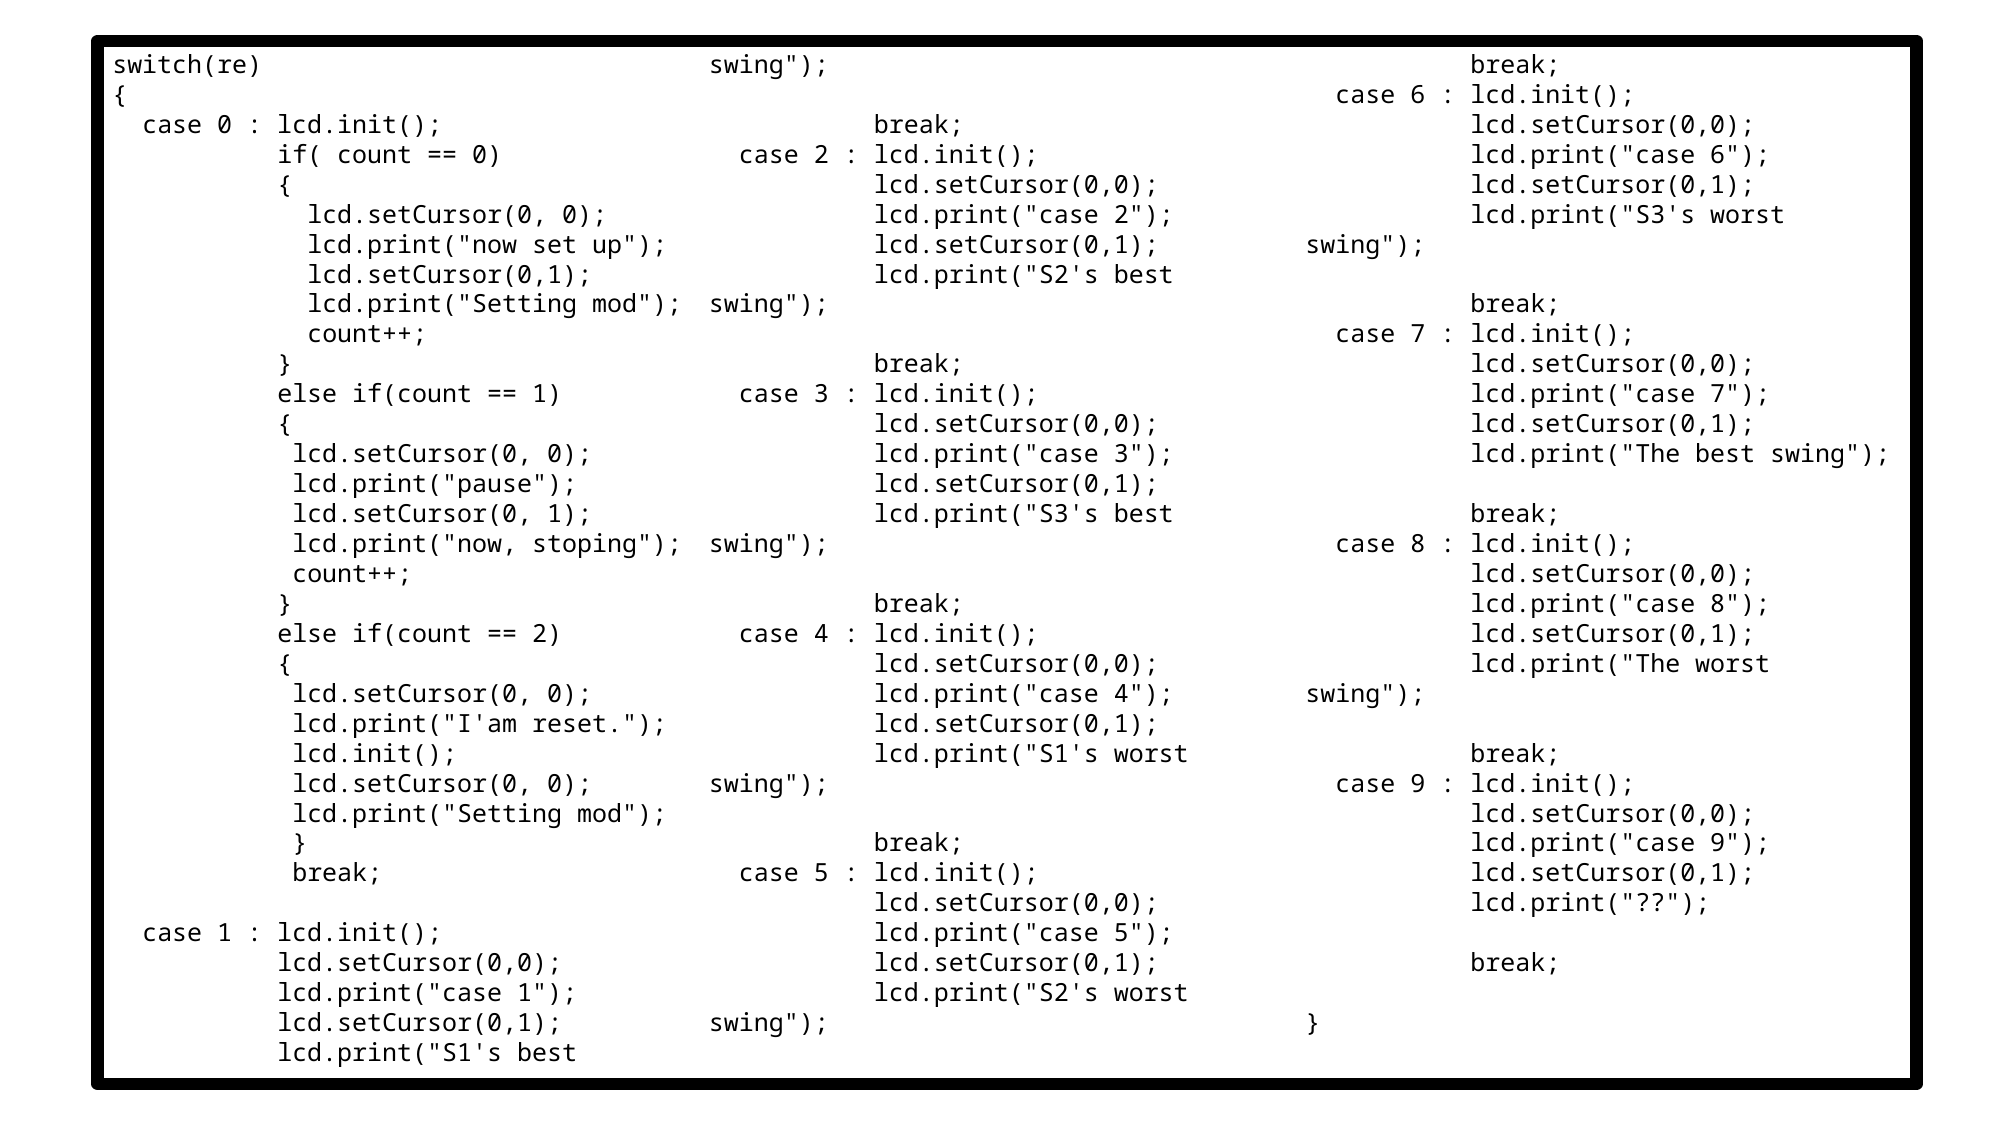

switch(re)
{
  case 0 : lcd.init();
           if( count == 0)
           {
             lcd.setCursor(0, 0);
             lcd.print("now set up");
             lcd.setCursor(0,1);
             lcd.print("Setting mod");
             count++;
           }
           else if(count == 1)
           {
            lcd.setCursor(0, 0);
            lcd.print("pause");
            lcd.setCursor(0, 1);
            lcd.print("now, stoping");
            count++;
           }
           else if(count == 2)
           {
            lcd.setCursor(0, 0);
            lcd.print("I'am reset.");
            lcd.init();
            lcd.setCursor(0, 0);
            lcd.print("Setting mod");
            }
            break;

  case 1 : lcd.init();
           lcd.setCursor(0,0);
           lcd.print("case 1");
           lcd.setCursor(0,1);
           lcd.print("S1's best swing");

           break;
  case 2 : lcd.init();
           lcd.setCursor(0,0);
           lcd.print("case 2");
           lcd.setCursor(0,1);
           lcd.print("S2's best swing");

           break;
  case 3 : lcd.init();
           lcd.setCursor(0,0);
           lcd.print("case 3");
           lcd.setCursor(0,1);
           lcd.print("S3's best swing");

           break;
  case 4 : lcd.init();
           lcd.setCursor(0,0);
           lcd.print("case 4");
           lcd.setCursor(0,1);
           lcd.print("S1's worst swing");

           break;
  case 5 : lcd.init();
           lcd.setCursor(0,0);
           lcd.print("case 5");
           lcd.setCursor(0,1);
           lcd.print("S2's worst swing");

           break;
  case 6 : lcd.init();
           lcd.setCursor(0,0);
           lcd.print("case 6");
           lcd.setCursor(0,1);
           lcd.print("S3's worst swing");

           break;
  case 7 : lcd.init();
           lcd.setCursor(0,0);
           lcd.print("case 7");
           lcd.setCursor(0,1);
           lcd.print("The best swing");

           break;
  case 8 : lcd.init();
           lcd.setCursor(0,0);
           lcd.print("case 8");
           lcd.setCursor(0,1);
           lcd.print("The worst swing");

           break;
  case 9 : lcd.init();
           lcd.setCursor(0,0);
           lcd.print("case 9");
           lcd.setCursor(0,1);
           lcd.print("??");

           break;

}